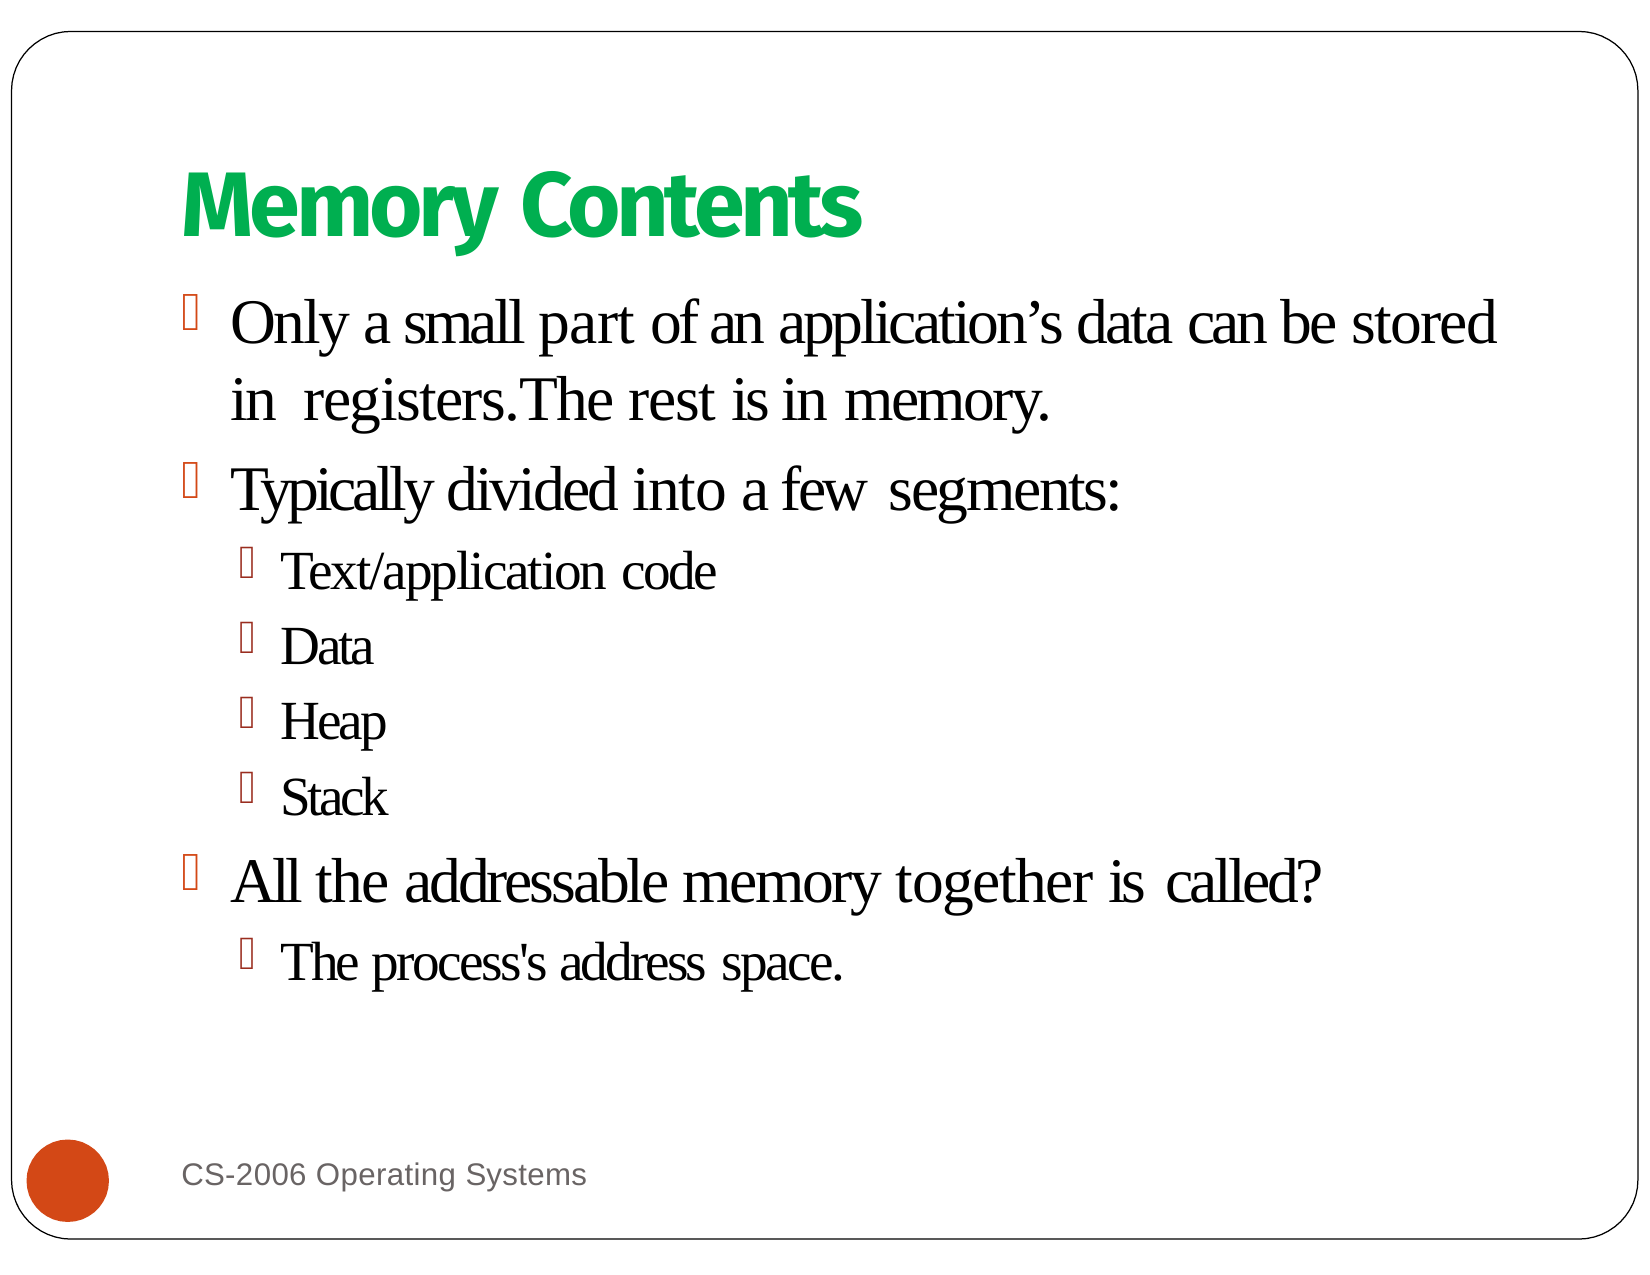

# Memory Contents
Only a small part of an application’s data can be stored in  registers.The rest is in memory.
Typically divided into a few segments:
Text/application code
Data
Heap
Stack
All the addressable memory together is called?
The process's address space.

CS-2006 Operating Systems
8